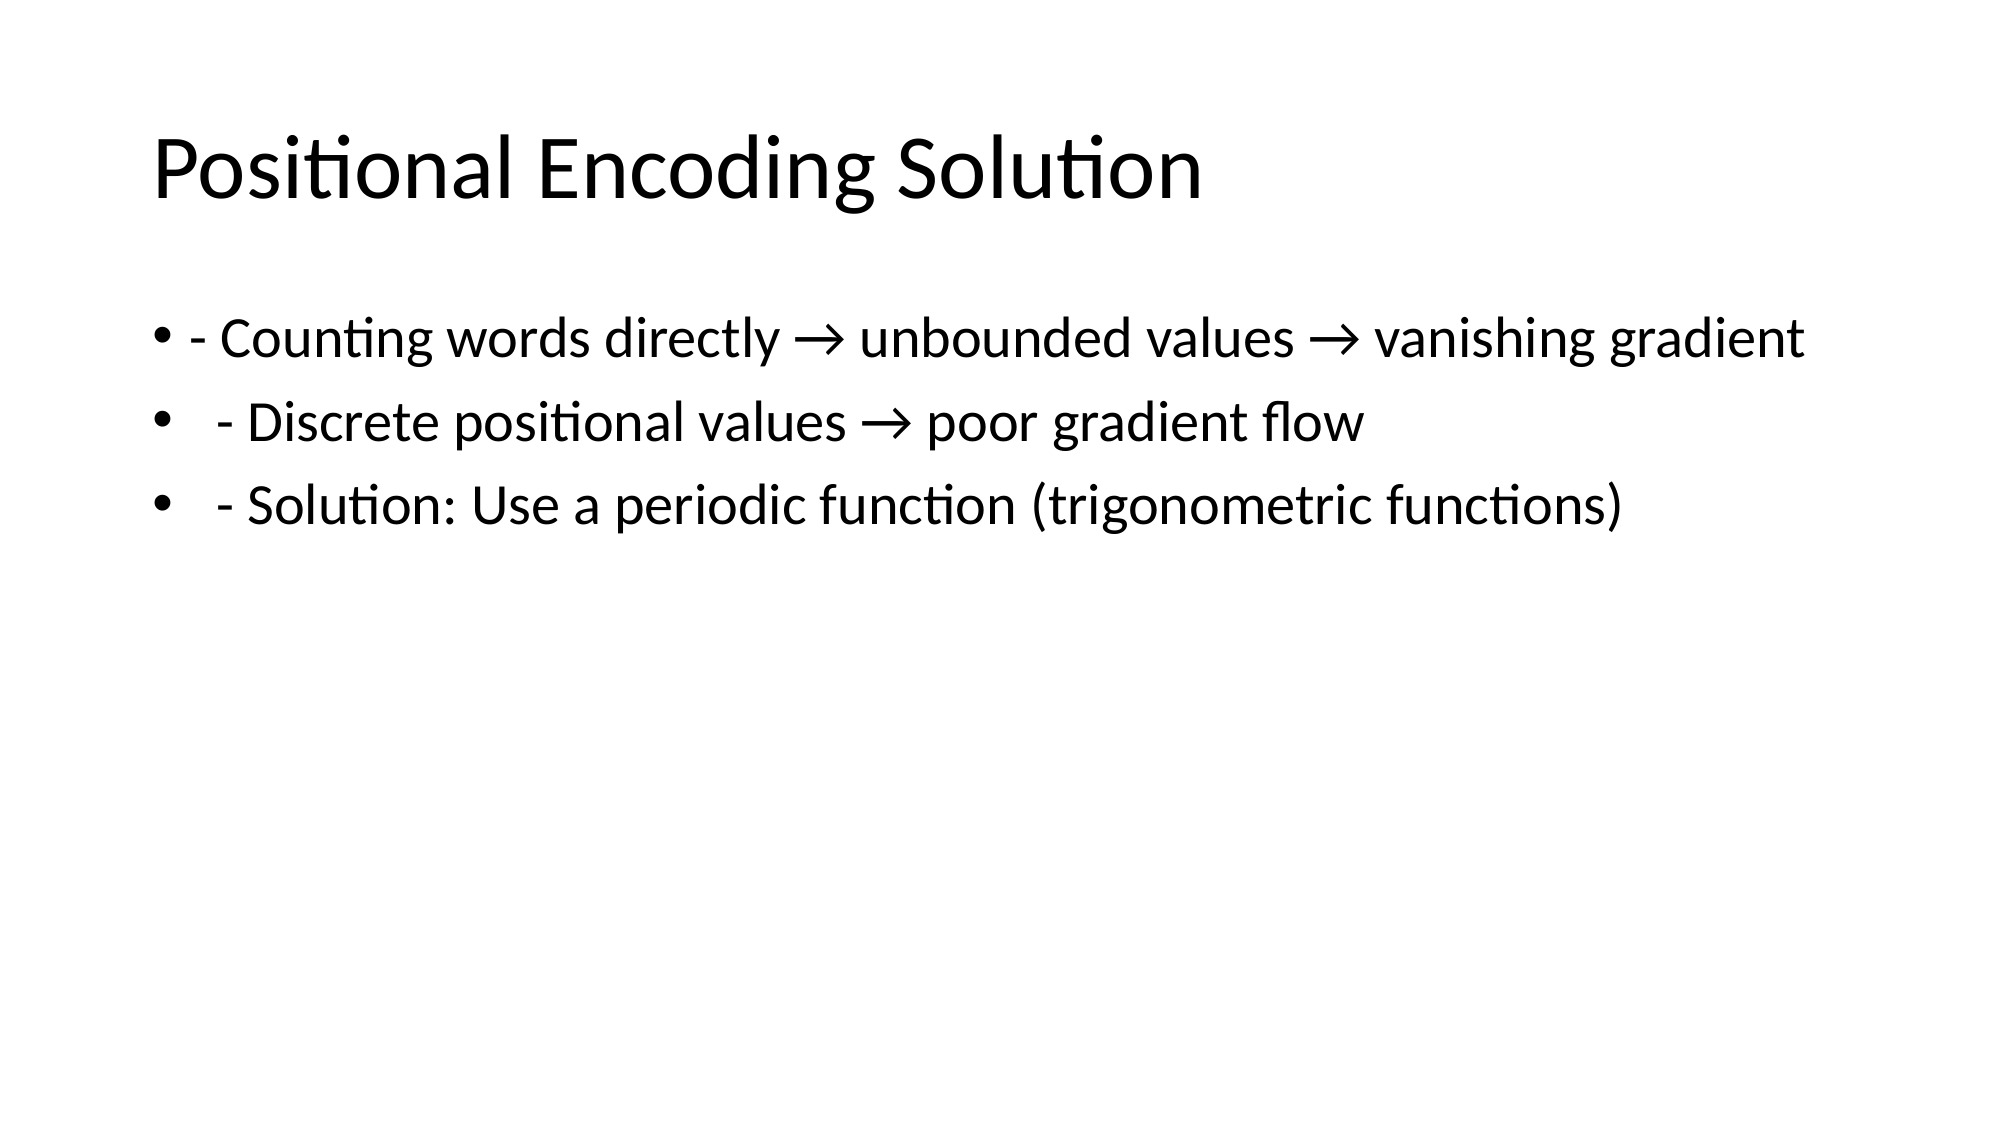

# Positional Encoding Solution
- Counting words directly → unbounded values → vanishing gradient
  - Discrete positional values → poor gradient flow
  - Solution: Use a periodic function (trigonometric functions)